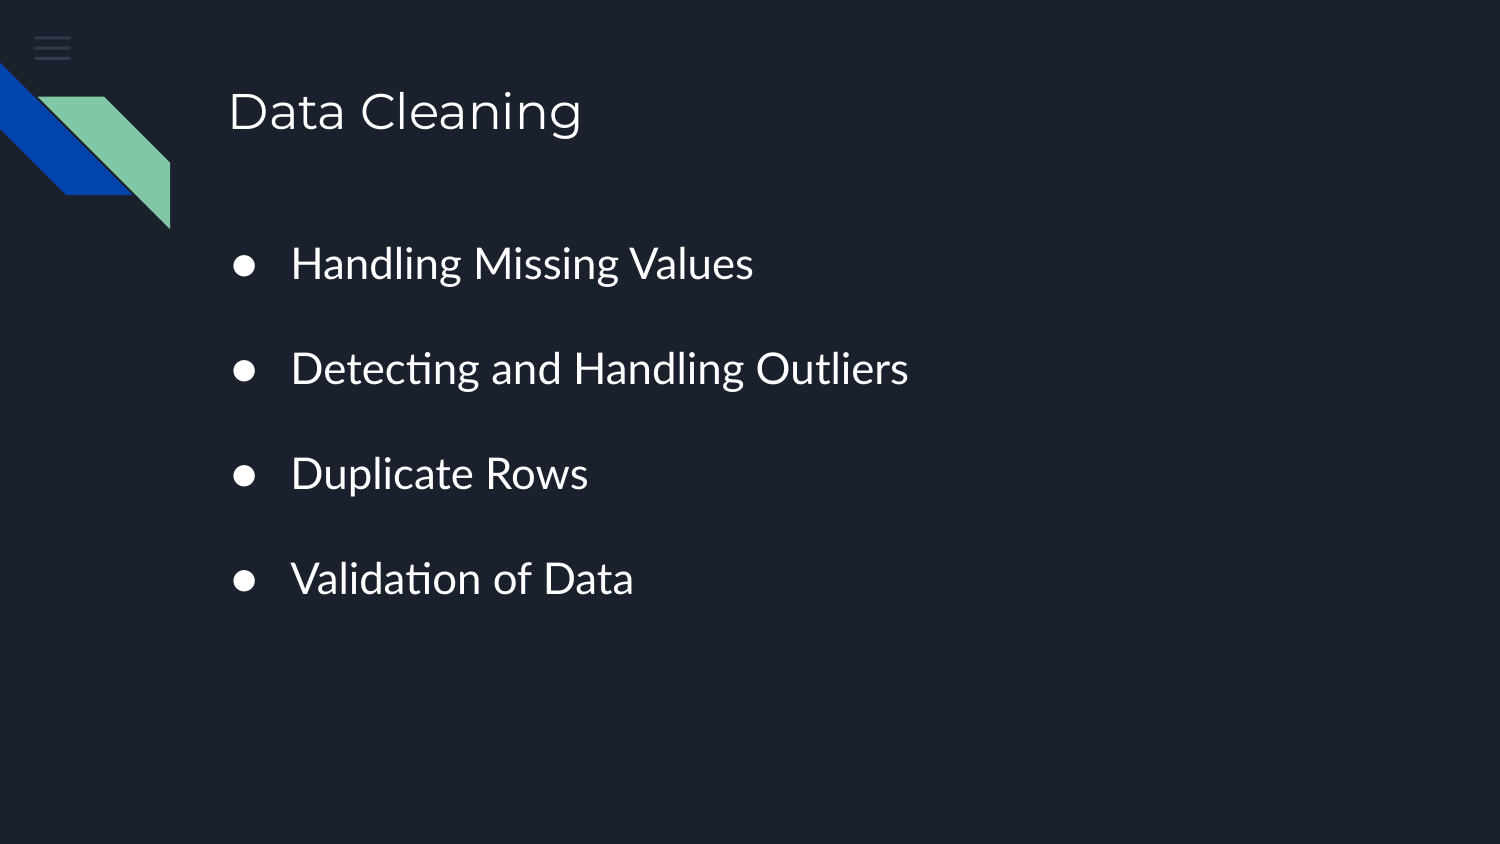

# Data Cleaning
Handling Missing Values

Detecting and Handling Outliers

Duplicate Rows

Validation of Data